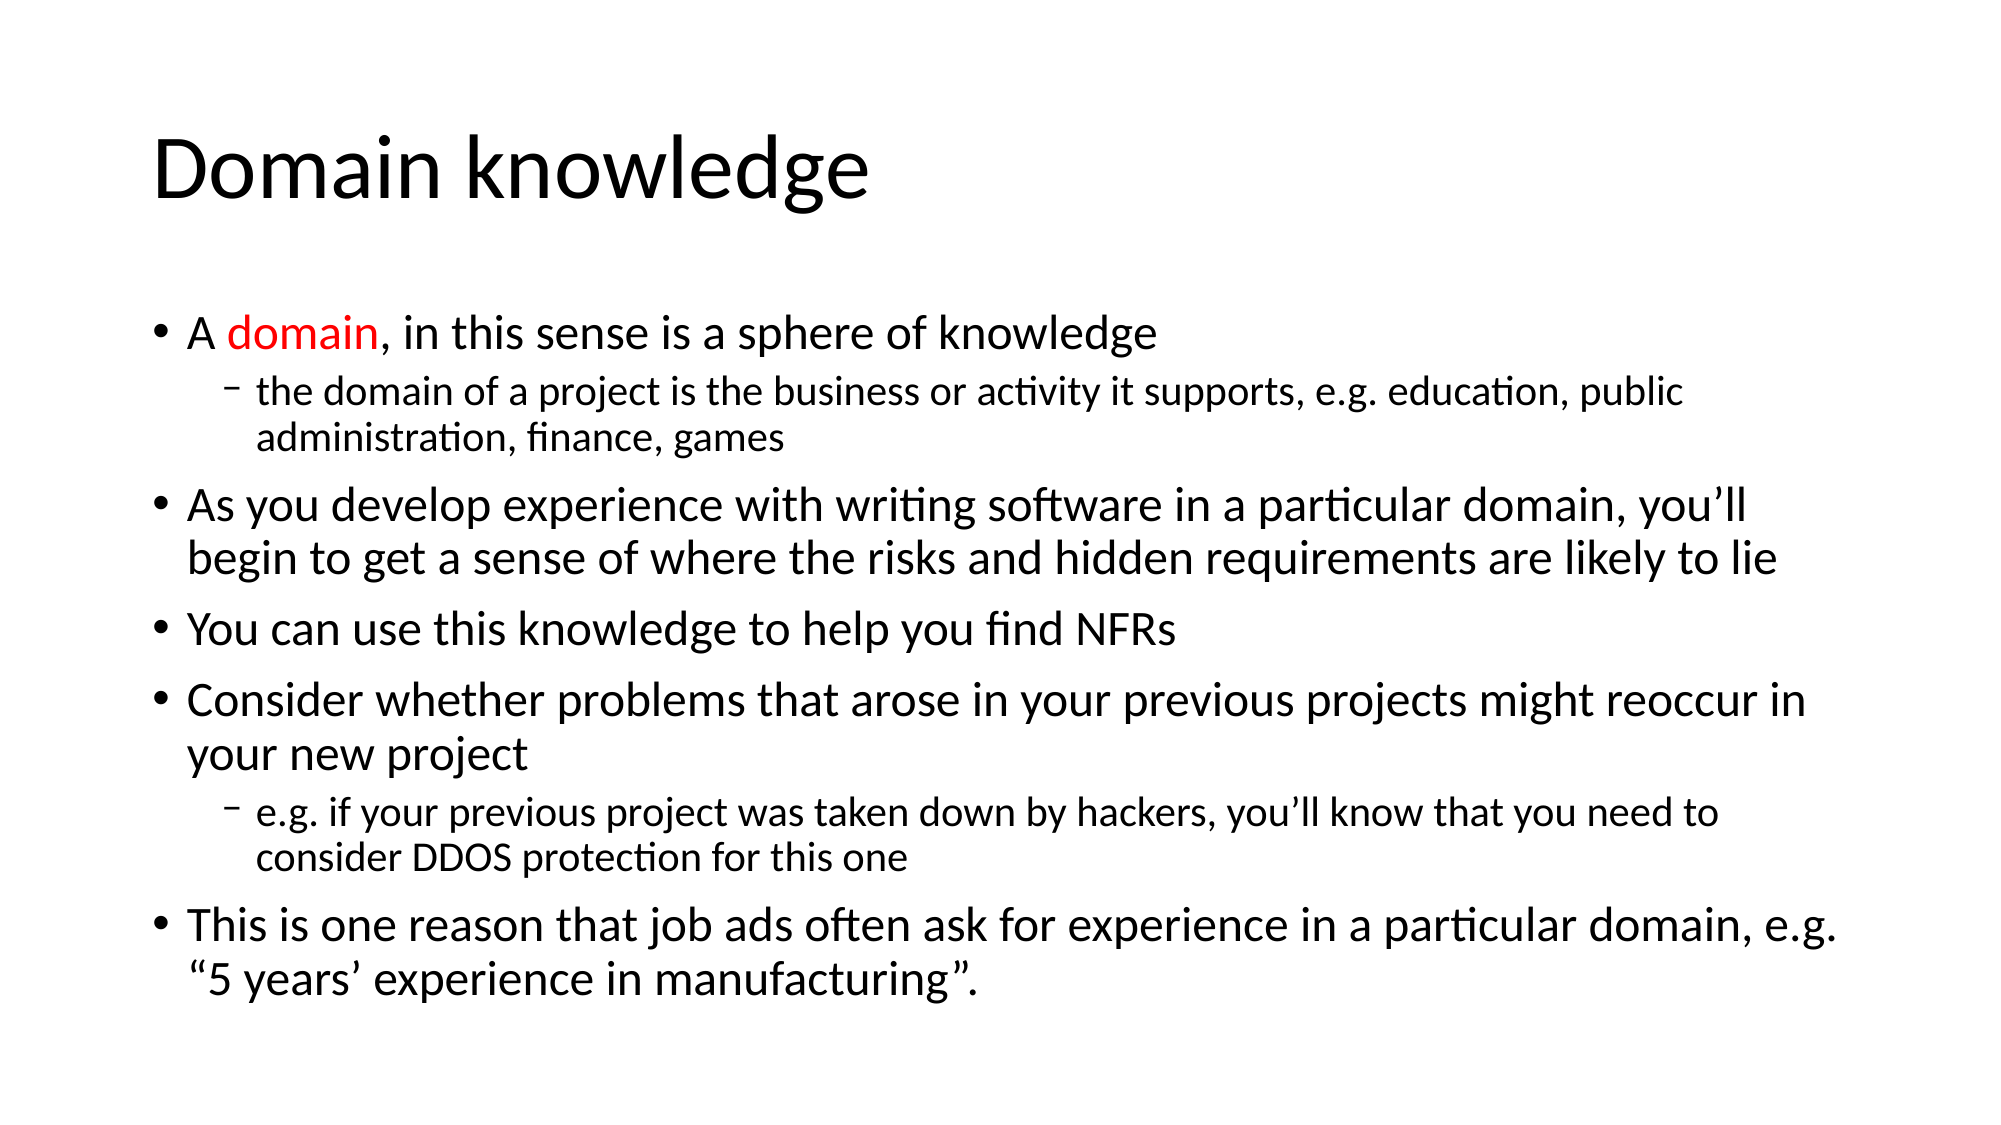

# Domain knowledge
A domain, in this sense is a sphere of knowledge
the domain of a project is the business or activity it supports, e.g. education, public administration, finance, games
As you develop experience with writing software in a particular domain, you’ll begin to get a sense of where the risks and hidden requirements are likely to lie
You can use this knowledge to help you find NFRs
Consider whether problems that arose in your previous projects might reoccur in your new project
e.g. if your previous project was taken down by hackers, you’ll know that you need to consider DDOS protection for this one
This is one reason that job ads often ask for experience in a particular domain, e.g. “5 years’ experience in manufacturing”.